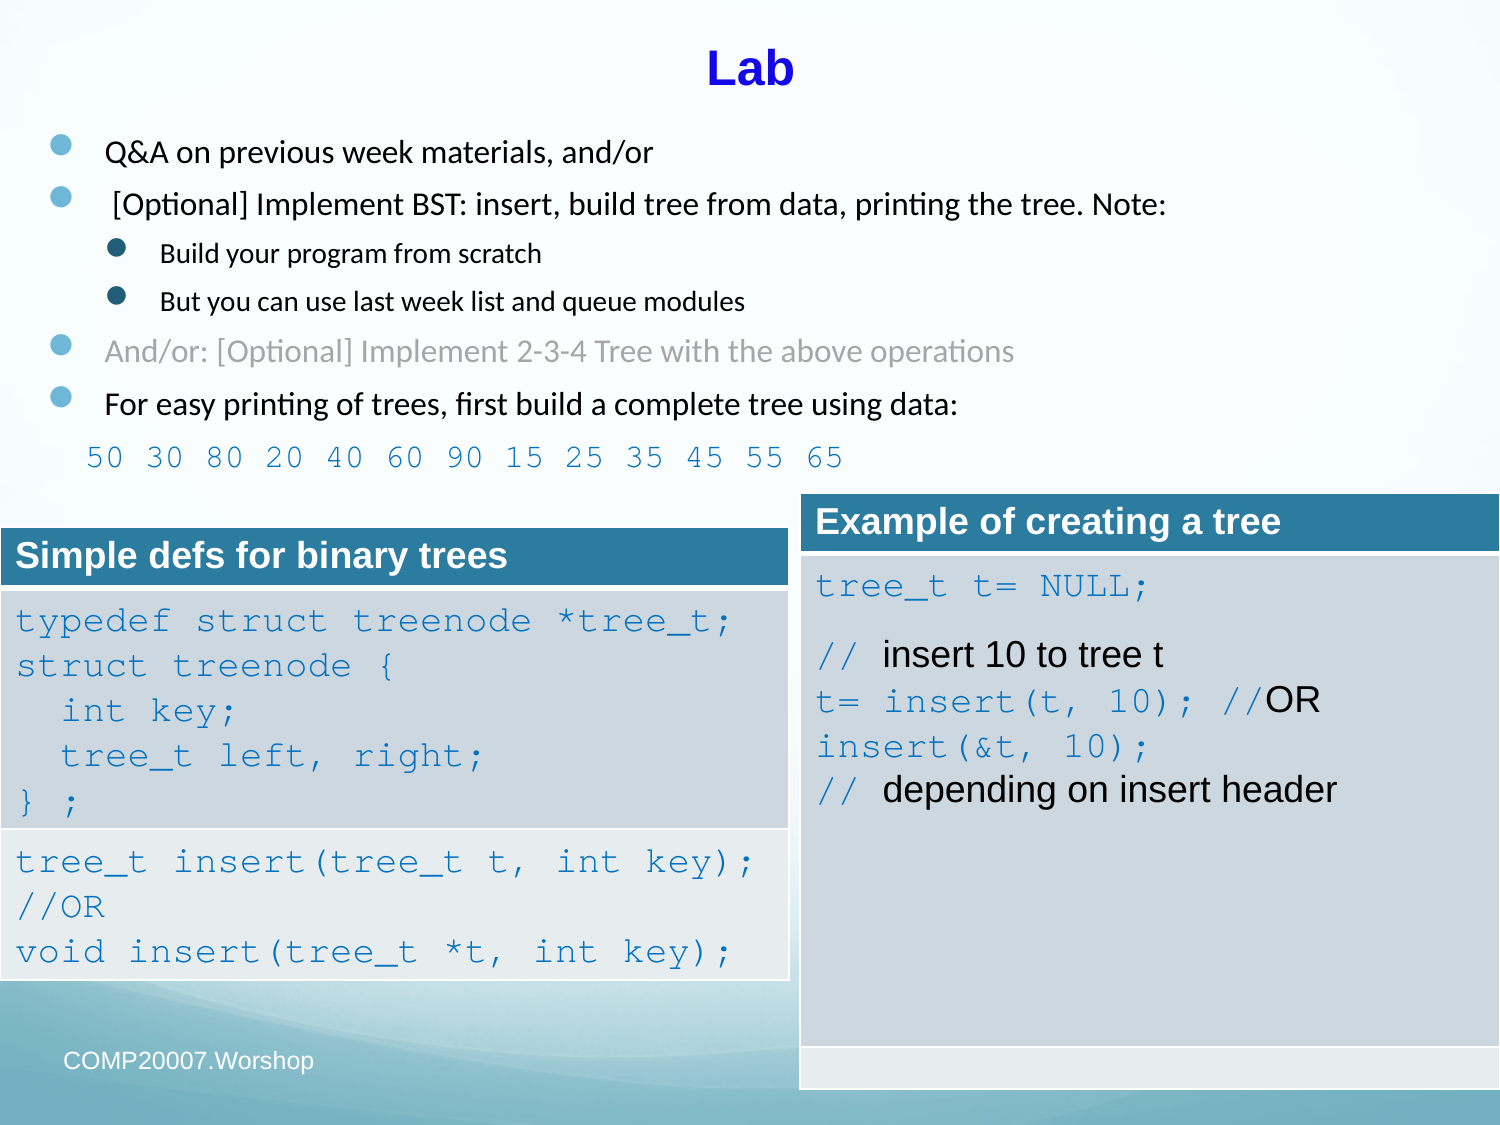

# Lab
Q&A on previous week materials, and/or
 [Optional] Implement BST: insert, build tree from data, printing the tree. Note:
Build your program from scratch
But you can use last week list and queue modules
And/or: [Optional] Implement 2-3-4 Tree with the above operations
For easy printing of trees, first build a complete tree using data:
     50 30 80 20 40 60 90 15 25 35 45 55 65

| Example of creating a tree |
| --- |
| tree\_t t= NULL; // insert 10 to tree t t= insert(t, 10); //OR insert(&t, 10); // depending on insert header |
|  |
| Simple defs for binary trees |
| --- |
| typedef struct treenode \*tree\_t; struct treenode { int key; tree\_t left, right; } ; |
| tree\_t insert(tree\_t t, int key); //OR void insert(tree\_t \*t, int key); |
COMP20007.Worshop
Anh Vo    29 April 2022
20